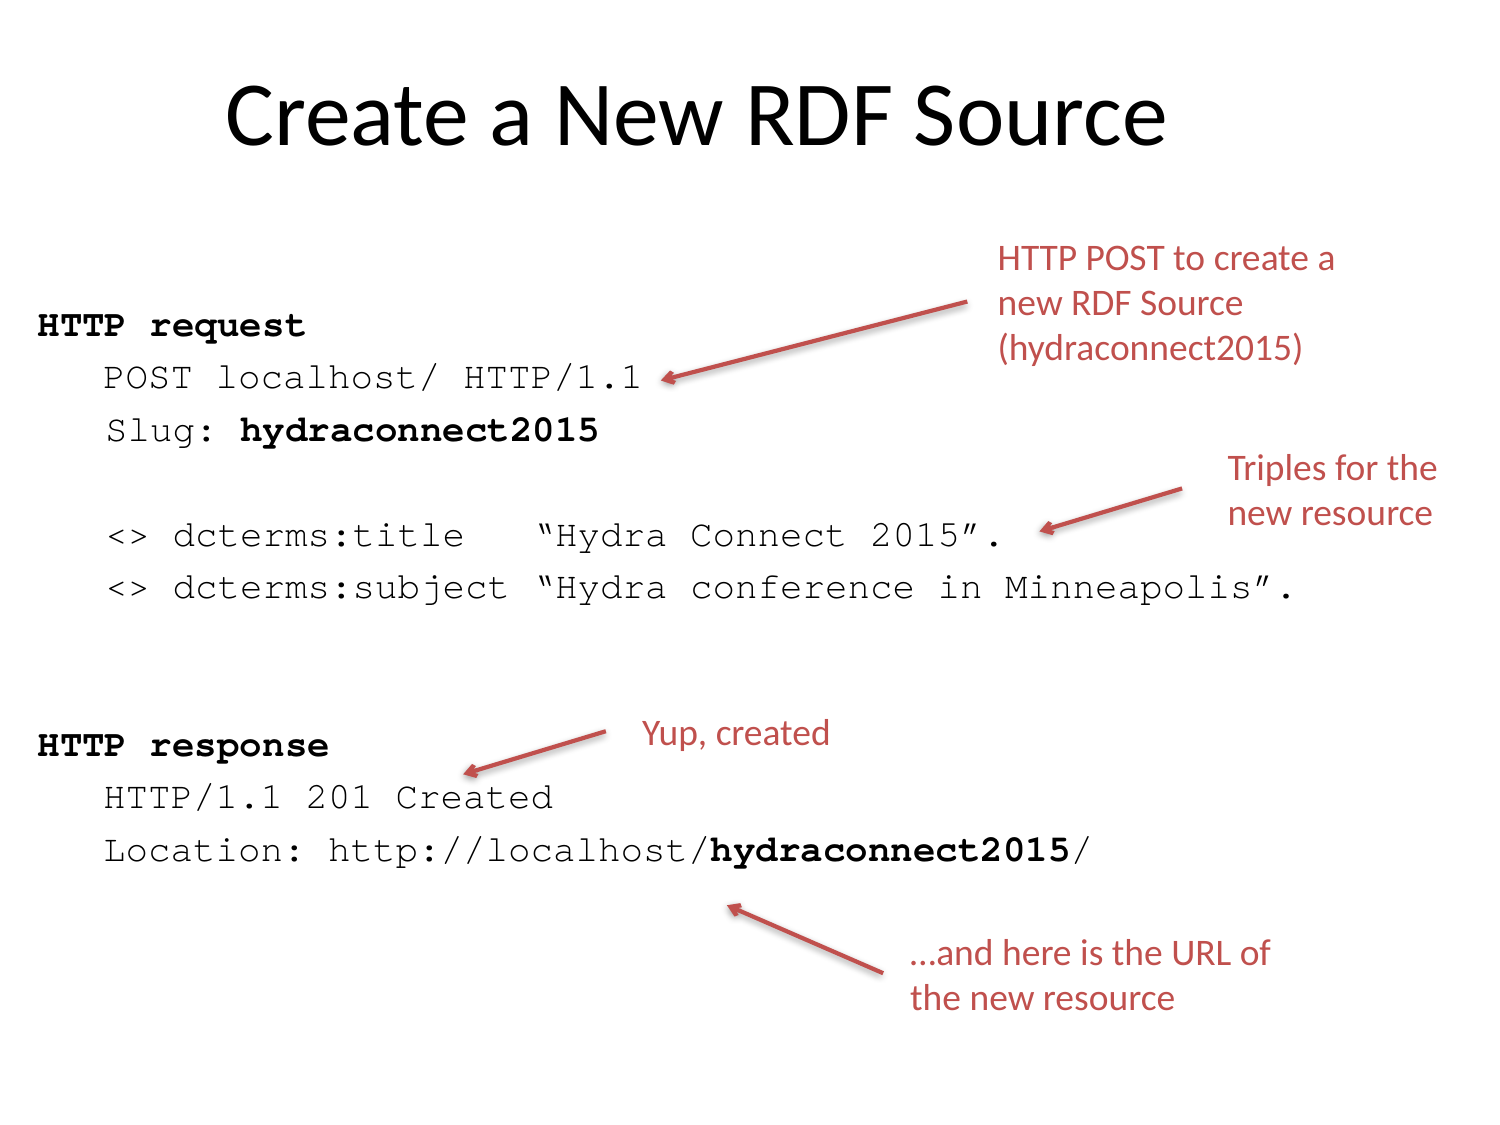

# Create a New RDF Source
HTTP POST to create a
new RDF Source
(hydraconnect2015)
HTTP request
POST localhost/ HTTP/1.1
   Slug: hydraconnect2015

   <> dcterms:title   “Hydra Connect 2015”.
   <> dcterms:subject “Hydra conference in Minneapolis”.

HTTP response
HTTP/1.1 201 Created
Location: http://localhost/hydraconnect2015/

Triples for the new resource
Yup, created
…and here is the URL of the new resource